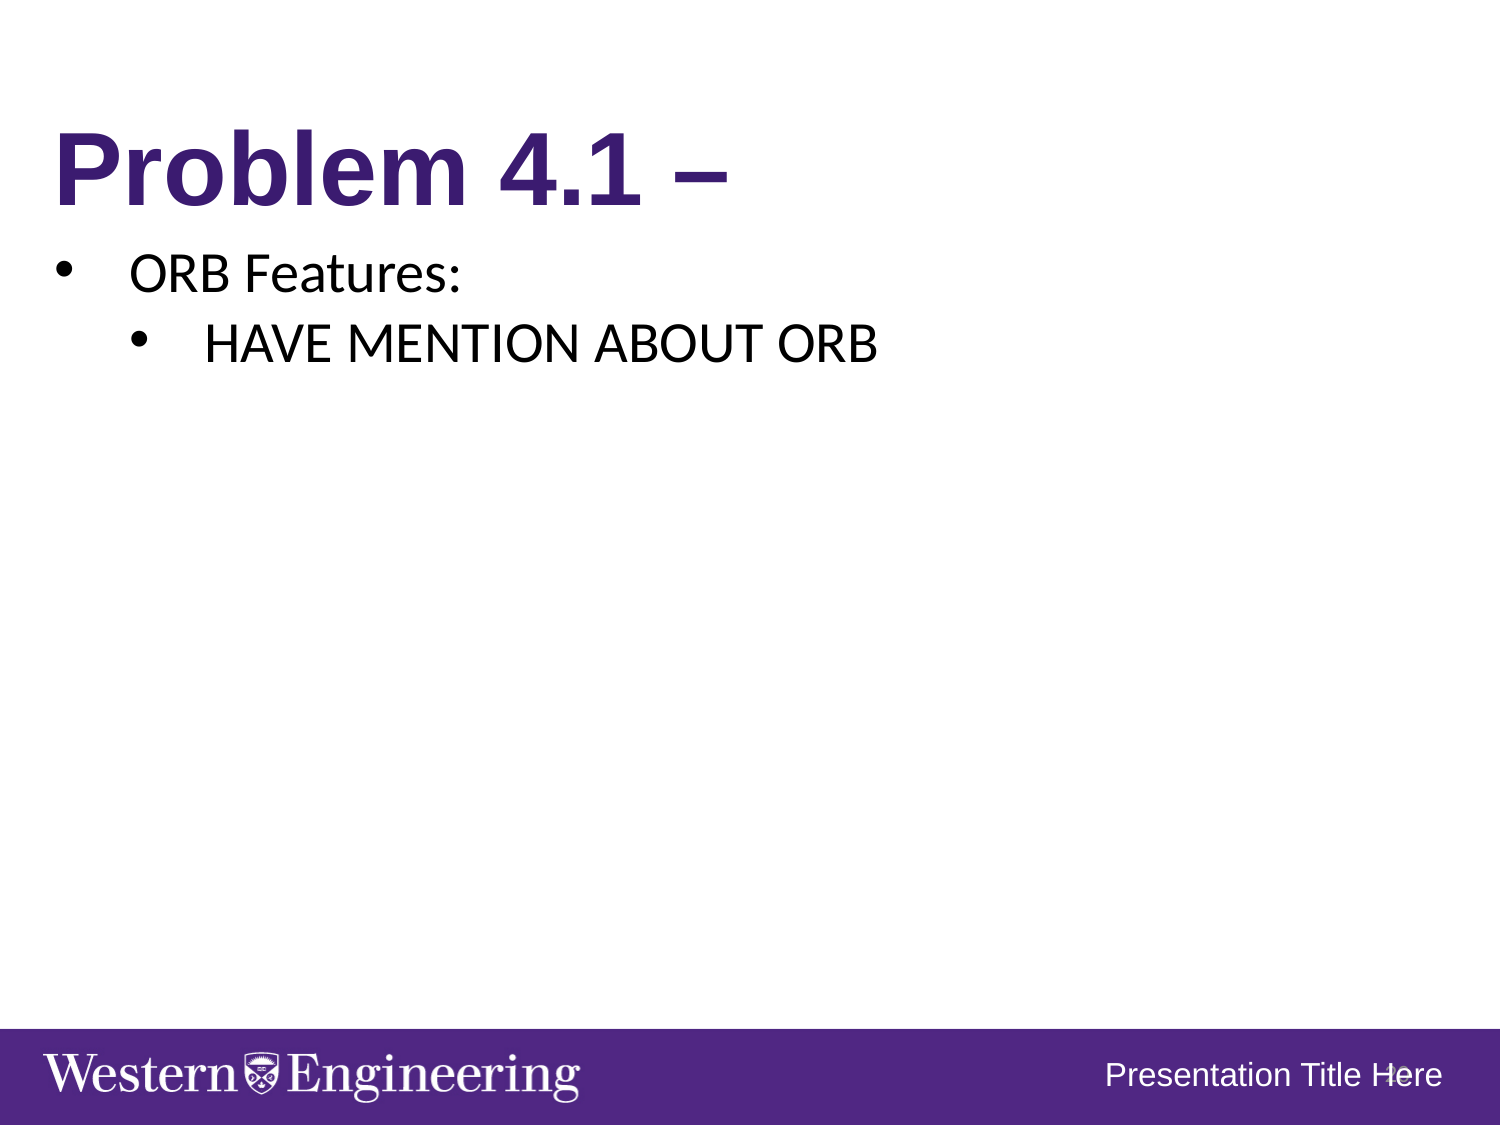

Problem 4.1 –

ORB Features:
HAVE MENTION ABOUT ORB

20
Presentation Title Here